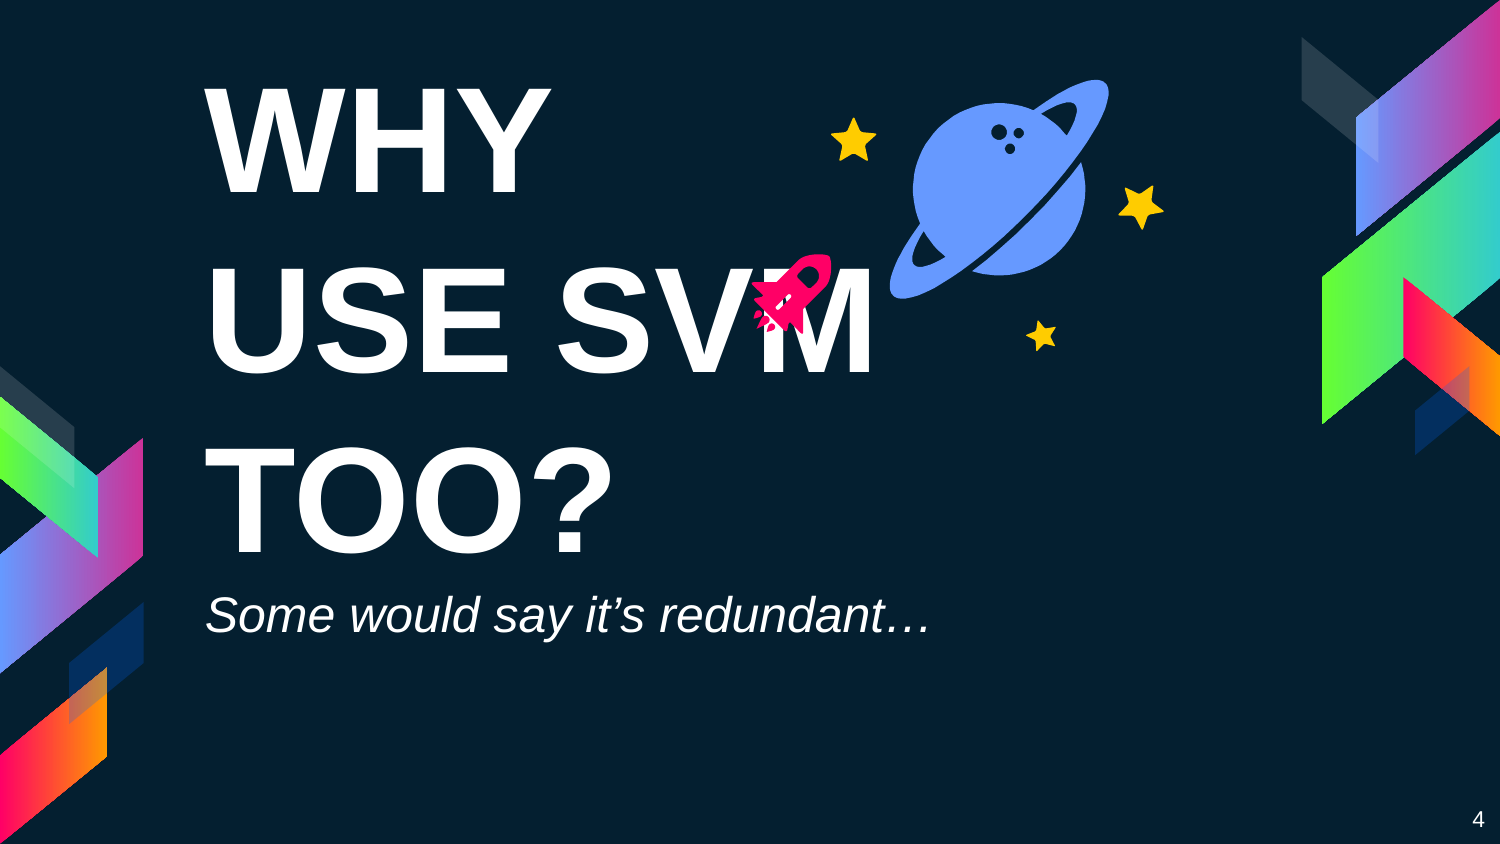

WHY
USE SVM TOO?

Some would say it’s redundant…
4